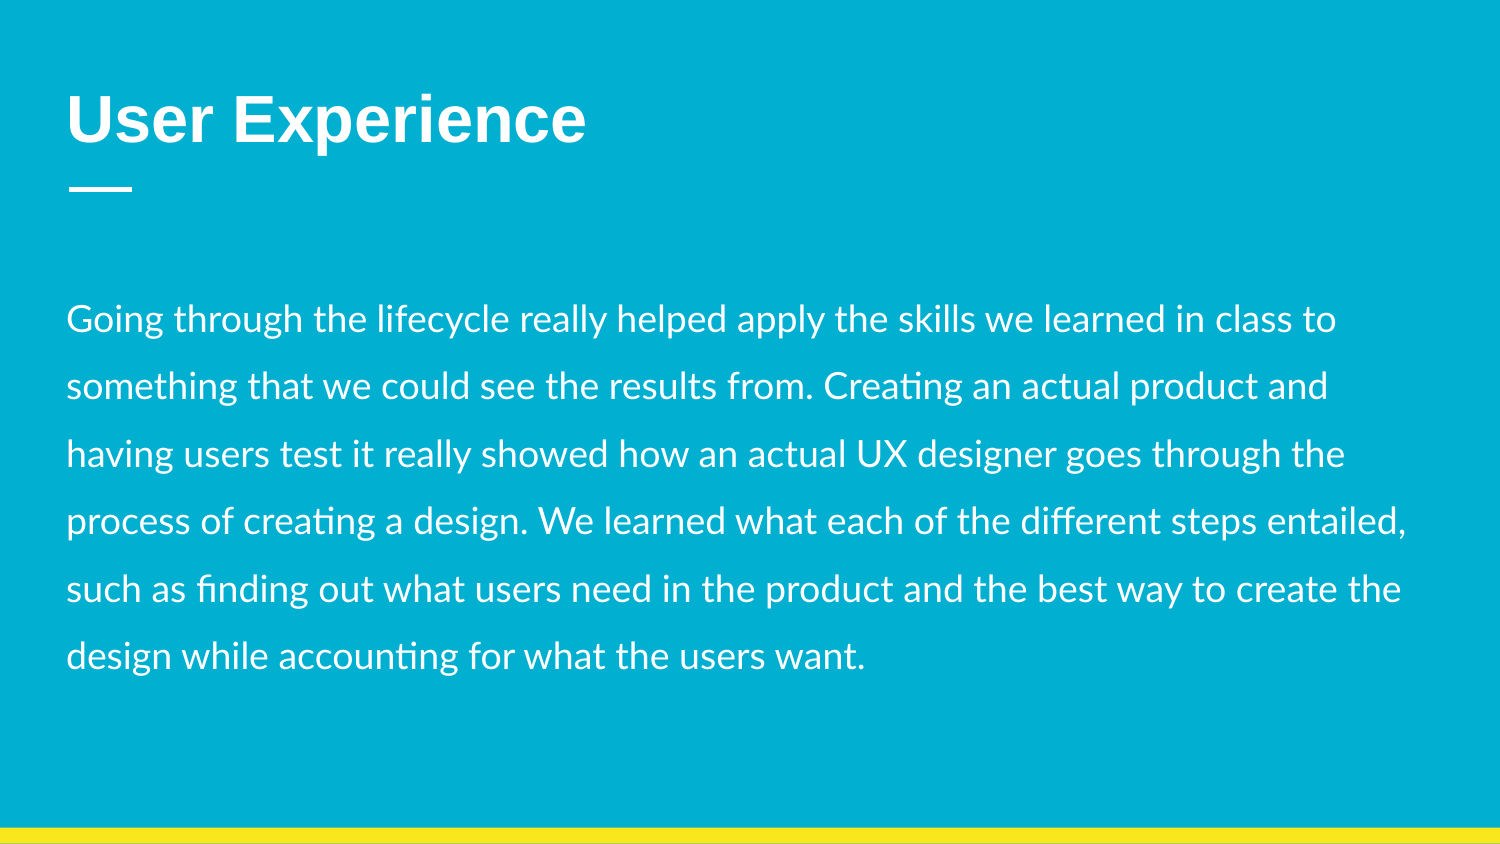

# User Experience
Going through the lifecycle really helped apply the skills we learned in class to something that we could see the results from. Creating an actual product and having users test it really showed how an actual UX designer goes through the process of creating a design. We learned what each of the different steps entailed, such as finding out what users need in the product and the best way to create the design while accounting for what the users want.